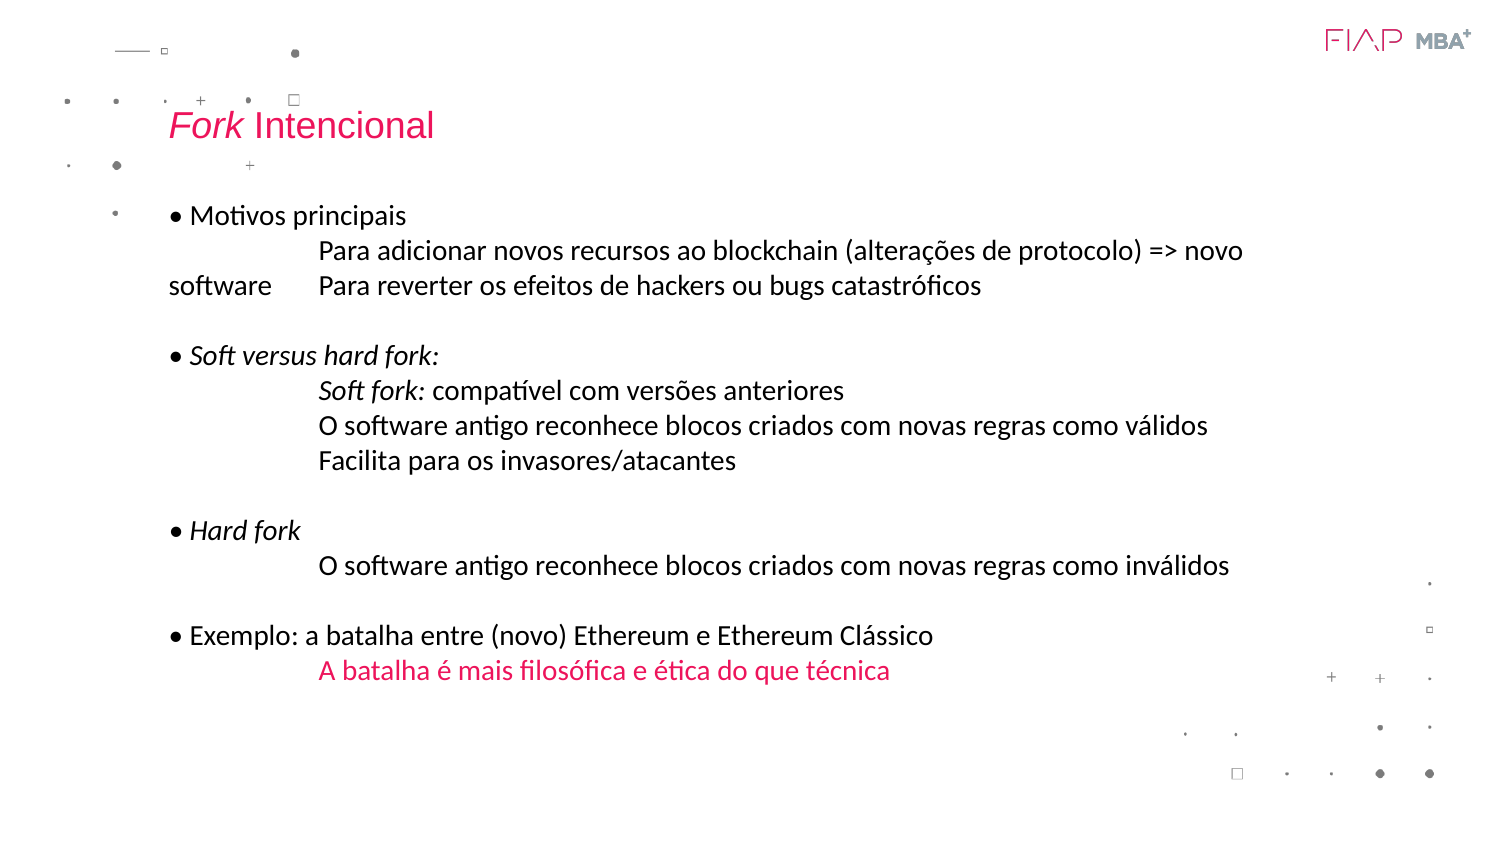

Fork Intencional
• Motivos principais
	Para adicionar novos recursos ao blockchain (alterações de protocolo) => novo software 	Para reverter os efeitos de hackers ou bugs catastróficos

• Soft versus hard fork:
	Soft fork: compatível com versões anteriores
	O software antigo reconhece blocos criados com novas regras como válidos
	Facilita para os invasores/atacantes

• Hard fork
	O software antigo reconhece blocos criados com novas regras como inválidos

• Exemplo: a batalha entre (novo) Ethereum e Ethereum Clássico
	A batalha é mais filosófica e ética do que técnica